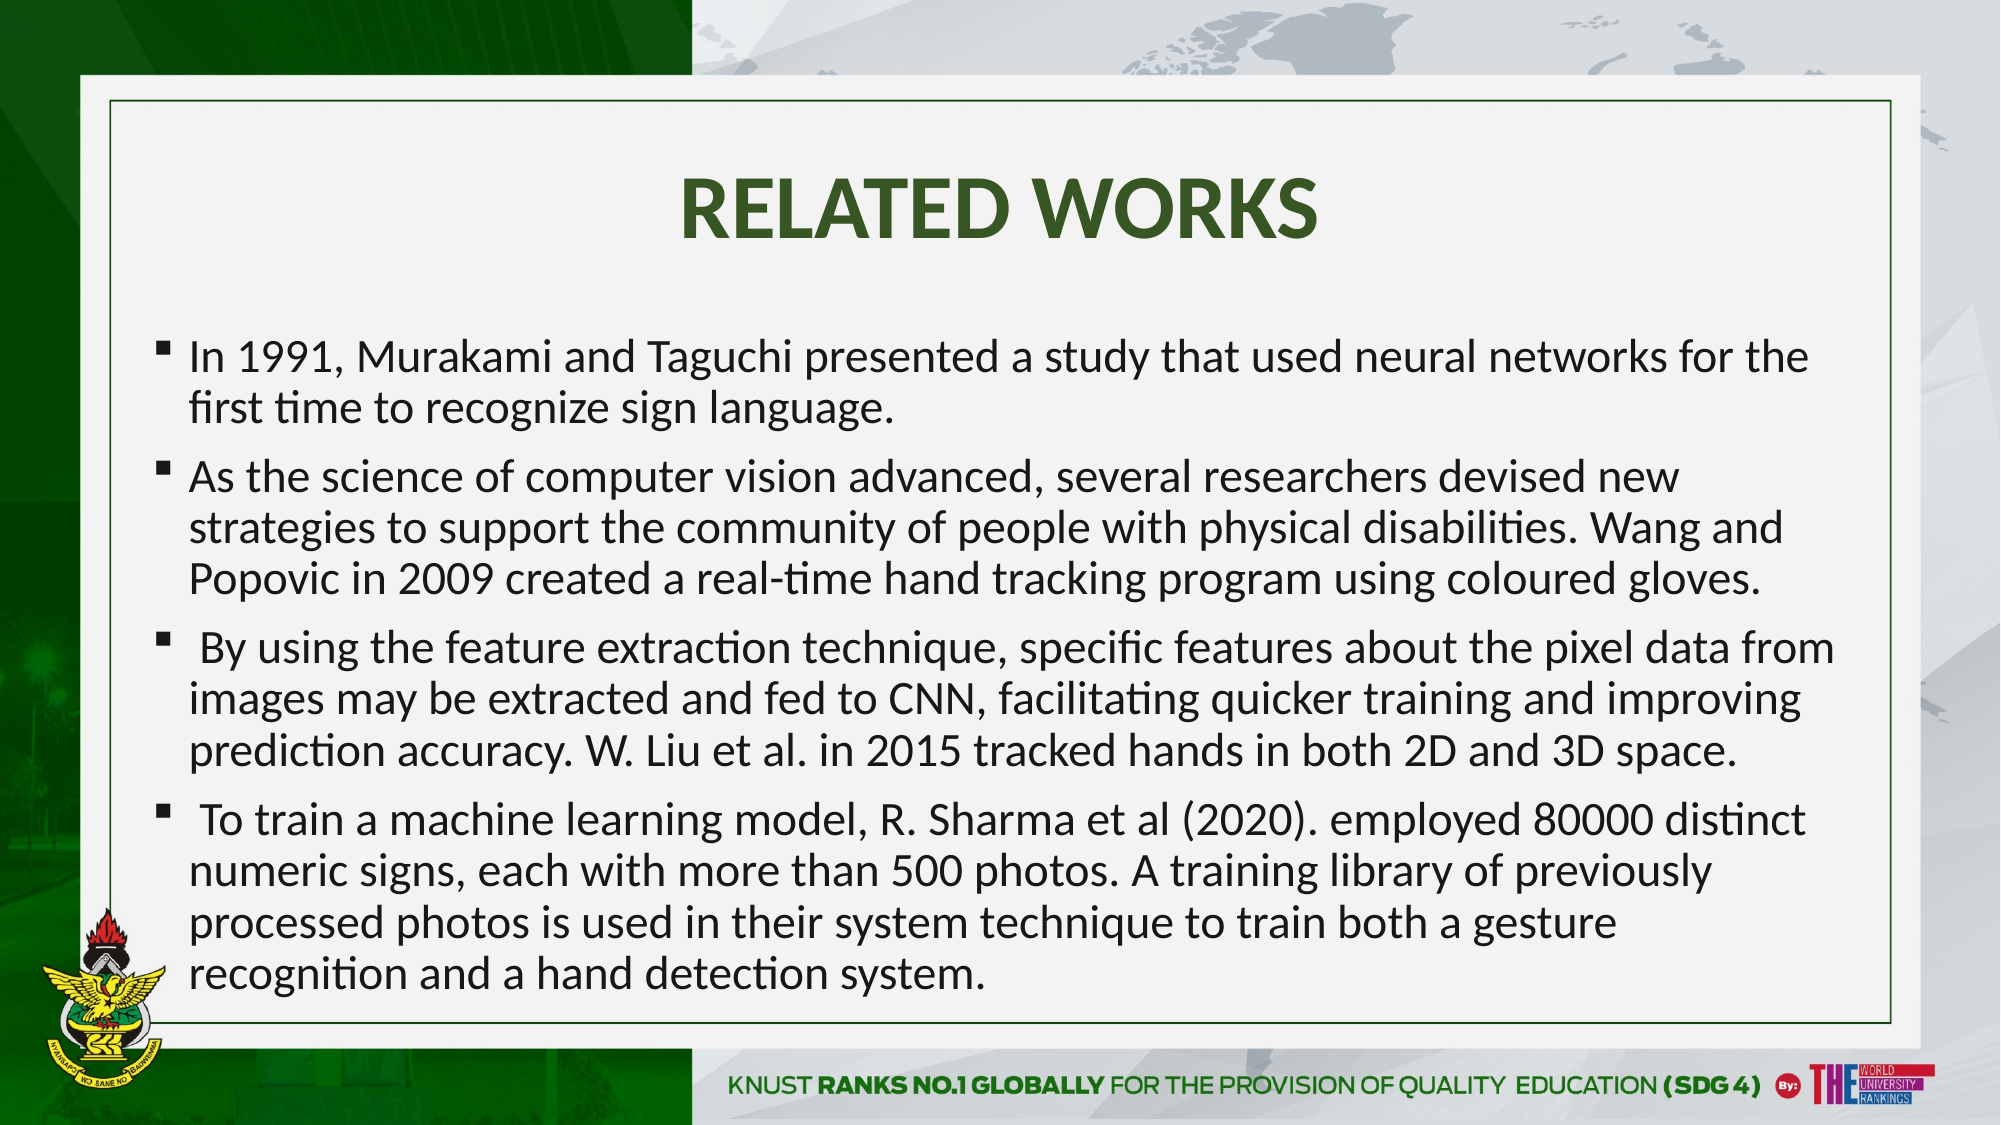

# RELATED WORKS
In 1991, Murakami and Taguchi presented a study that used neural networks for the first time to recognize sign language.
As the science of computer vision advanced, several researchers devised new strategies to support the community of people with physical disabilities. Wang and Popovic in 2009 created a real-time hand tracking program using coloured gloves.
 By using the feature extraction technique, specific features about the pixel data from images may be extracted and fed to CNN, facilitating quicker training and improving prediction accuracy. W. Liu et al. in 2015 tracked hands in both 2D and 3D space.
 To train a machine learning model, R. Sharma et al (2020). employed 80000 distinct numeric signs, each with more than 500 photos. A training library of previously processed photos is used in their system technique to train both a gesture recognition and a hand detection system.